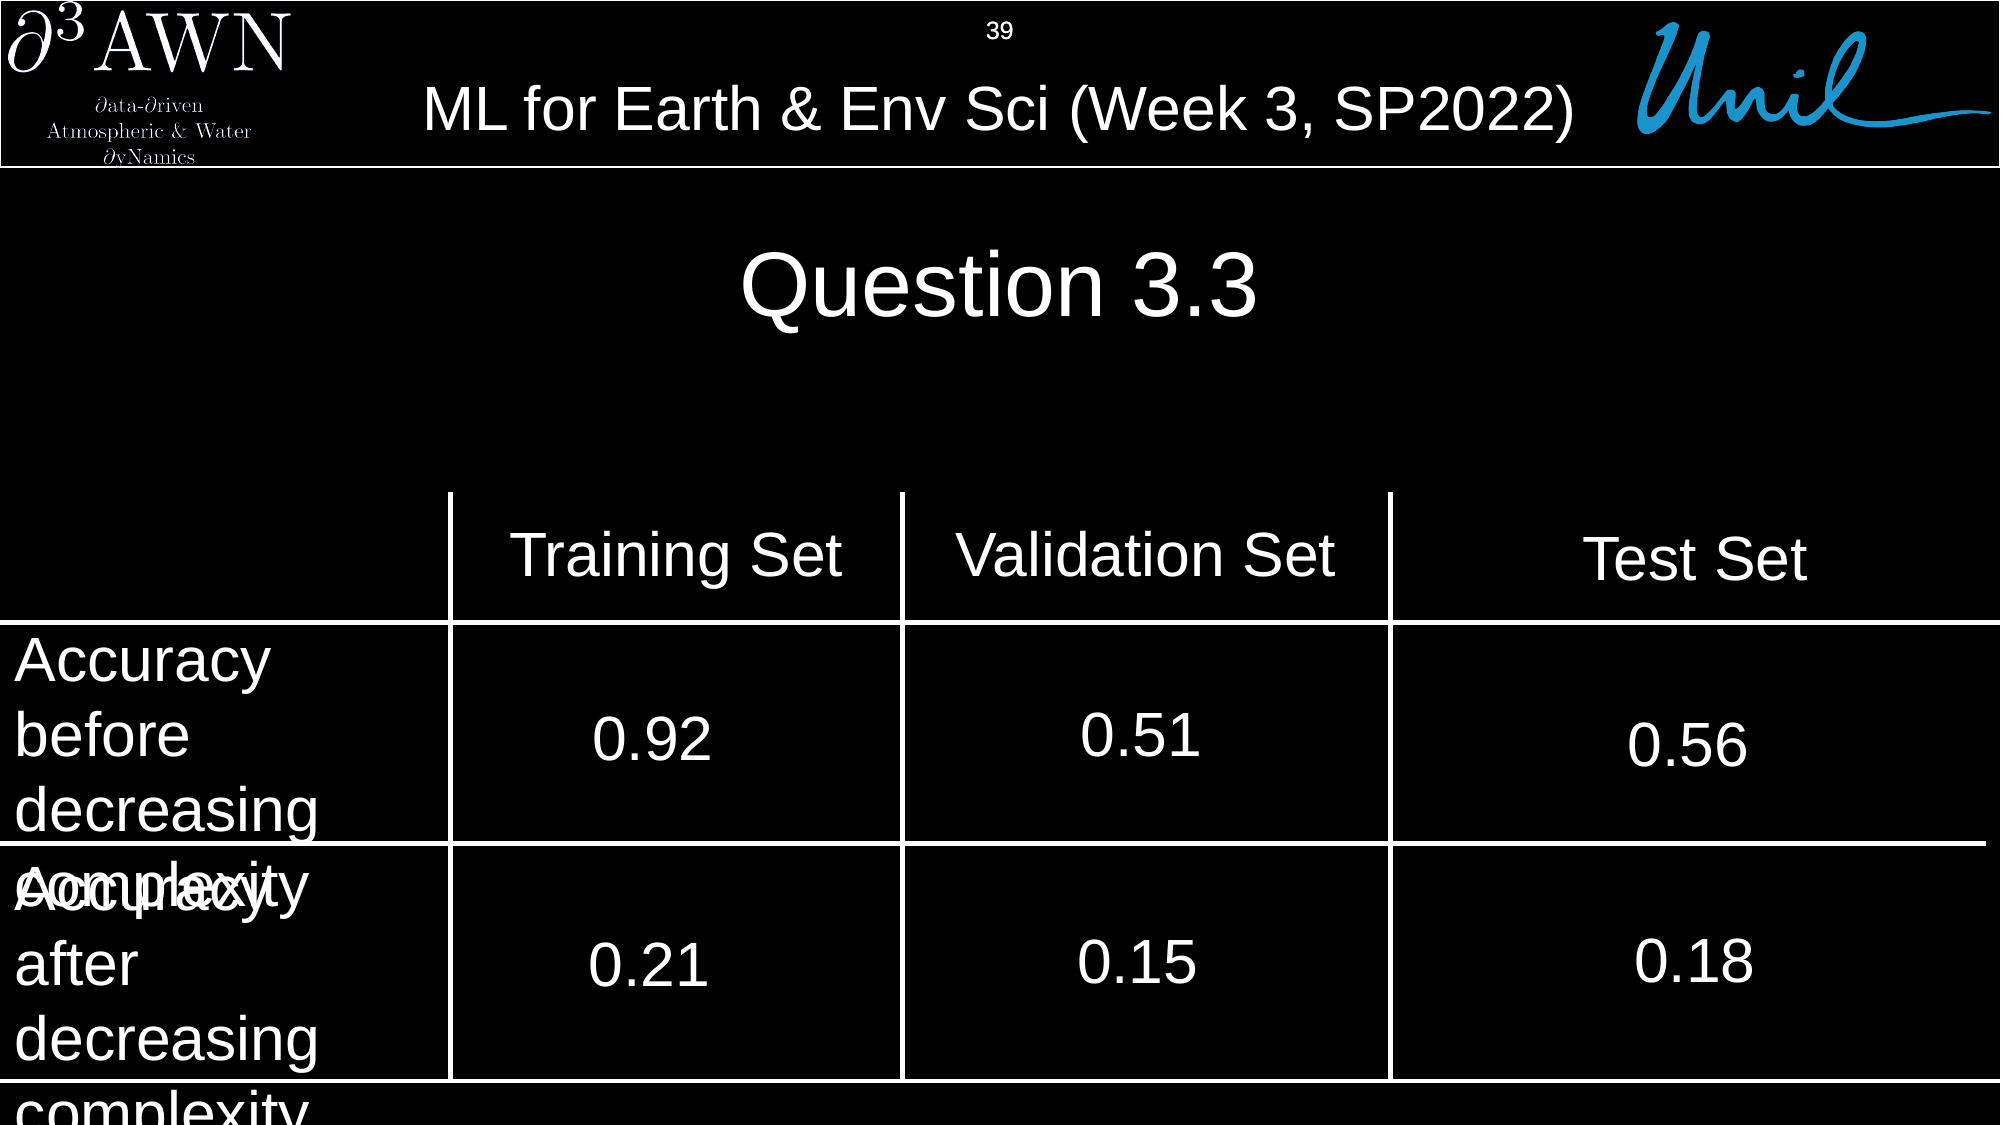

39
# Question 3.3
Training Set
Validation Set
Test Set
Accuracy before decreasing complexity
0.51
0.92
0.56
Accuracy after decreasing complexity
0.18
0.15
0.21